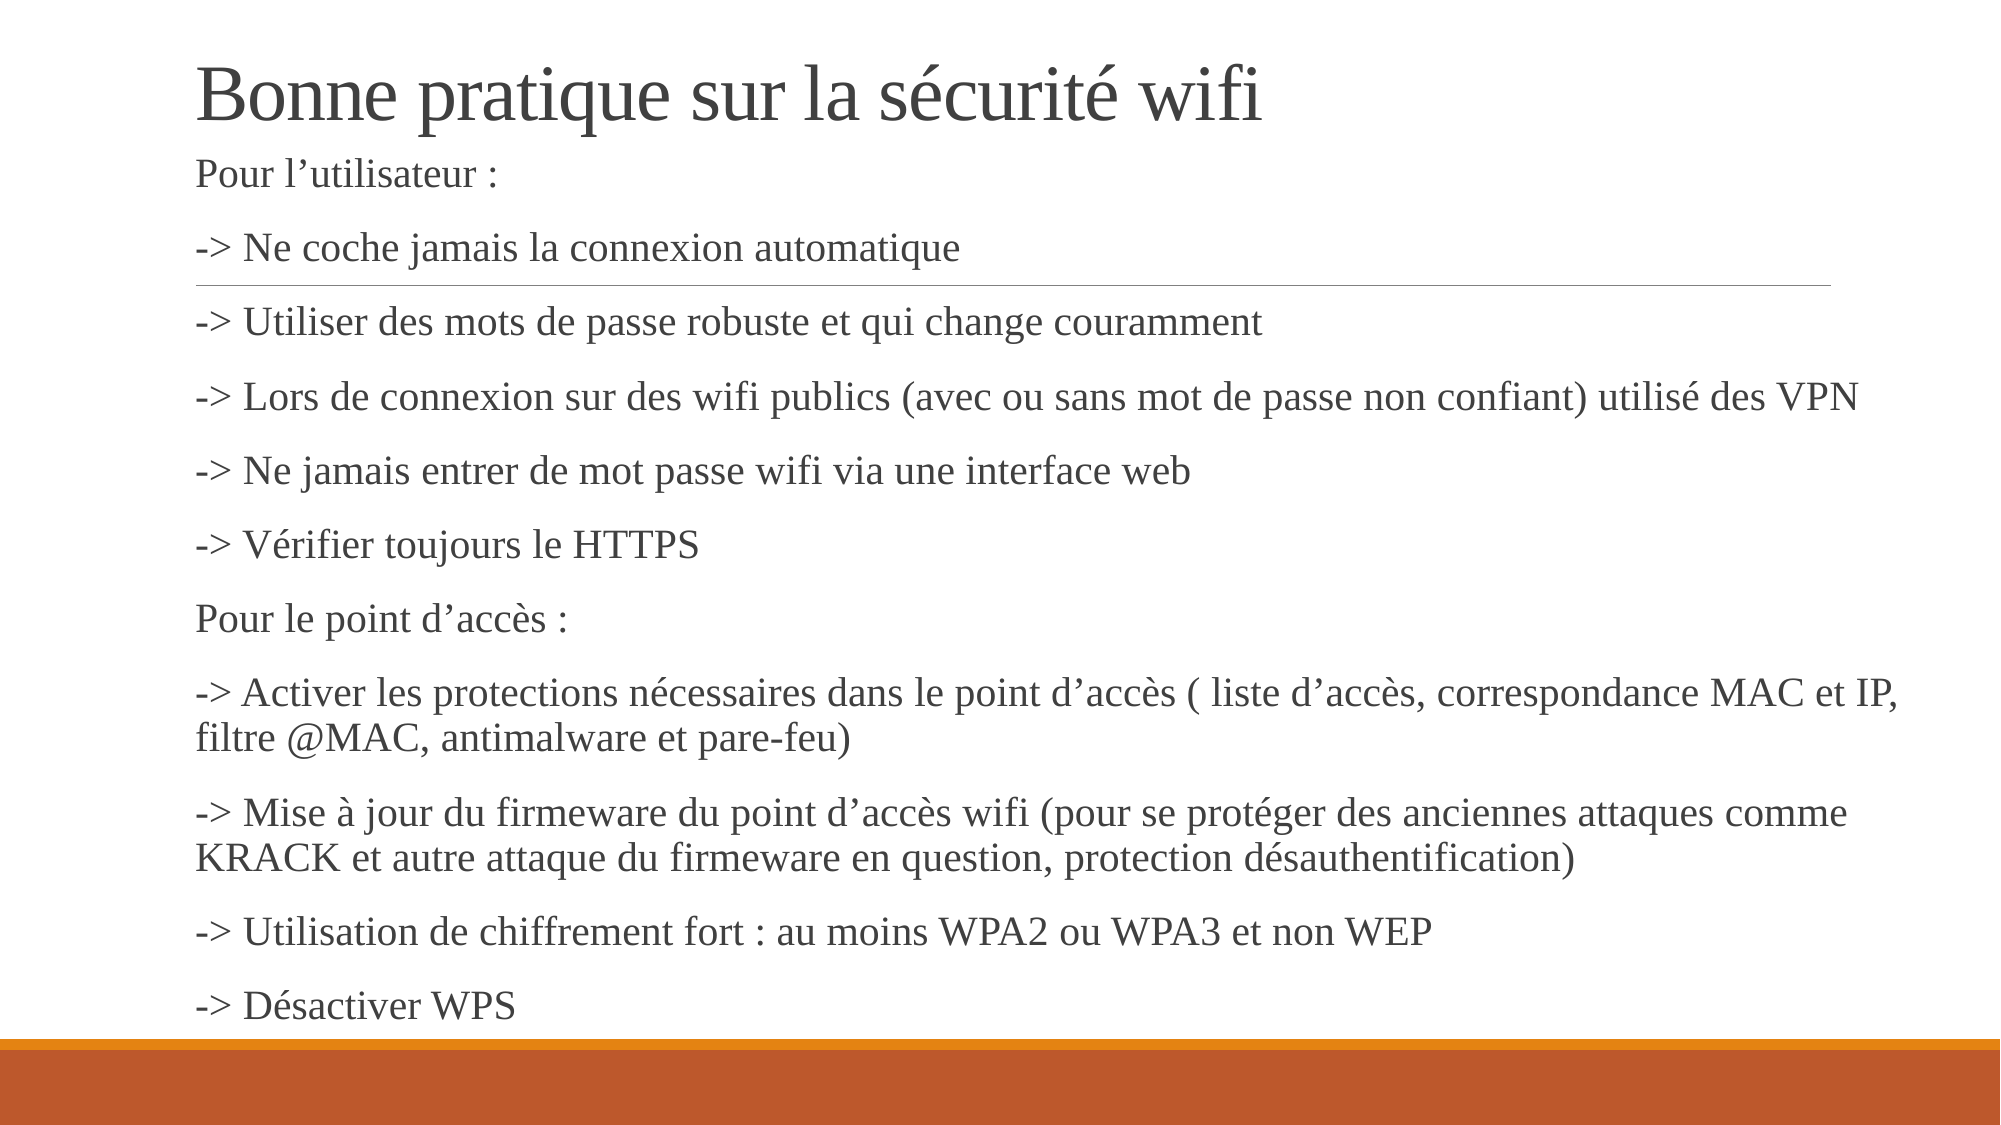

# Bonne pratique sur la sécurité wifi
Pour l’utilisateur :
-> Ne coche jamais la connexion automatique
-> Utiliser des mots de passe robuste et qui change couramment
-> Lors de connexion sur des wifi publics (avec ou sans mot de passe non confiant) utilisé des VPN
-> Ne jamais entrer de mot passe wifi via une interface web
-> Vérifier toujours le HTTPS
Pour le point d’accès :
-> Activer les protections nécessaires dans le point d’accès ( liste d’accès, correspondance MAC et IP, filtre @MAC, antimalware et pare-feu)
-> Mise à jour du firmeware du point d’accès wifi (pour se protéger des anciennes attaques comme KRACK et autre attaque du firmeware en question, protection désauthentification)
-> Utilisation de chiffrement fort : au moins WPA2 ou WPA3 et non WEP
-> Désactiver WPS